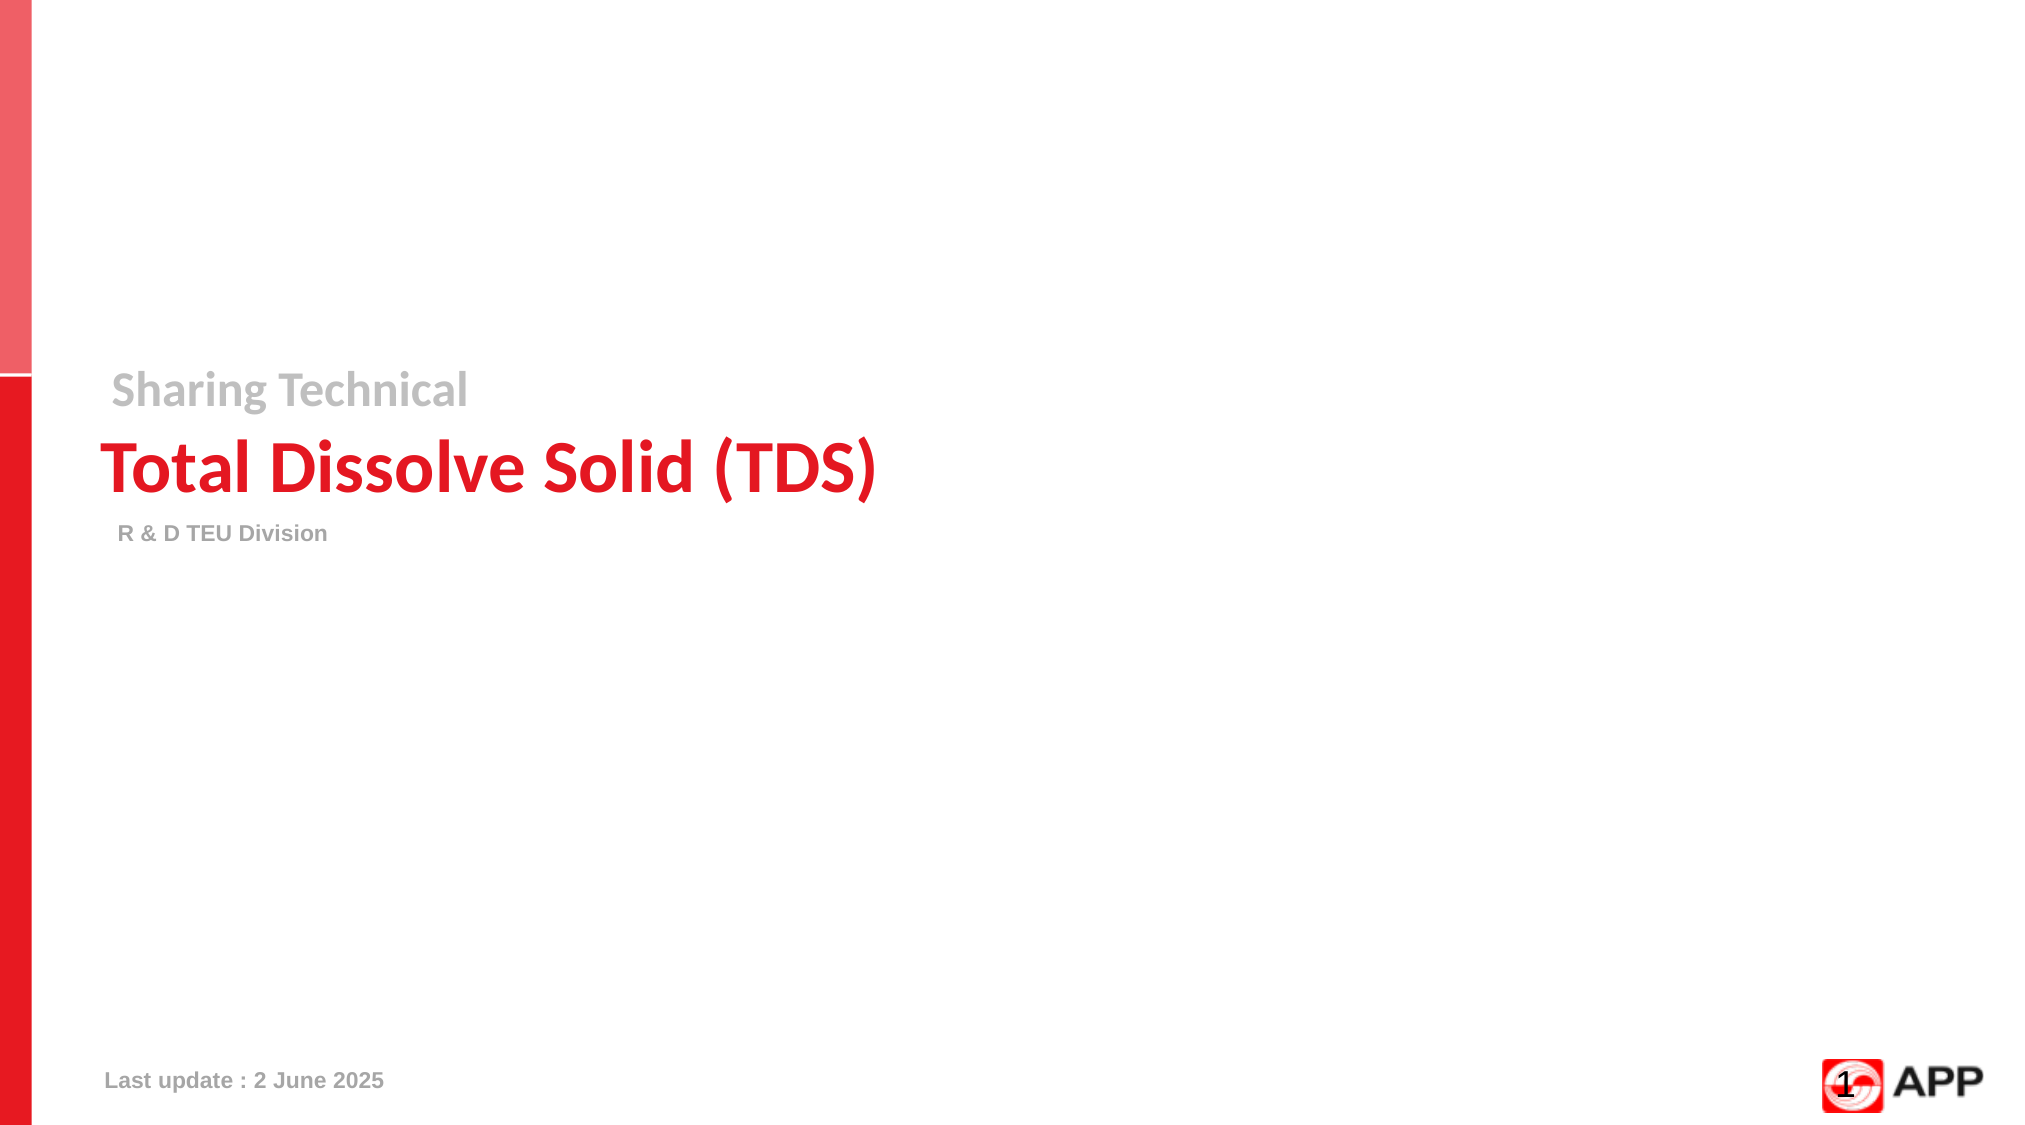

Sharing Technical
# Total Dissolve Solid (TDS)
R & D TEU Division
Last update : 2 June 2025